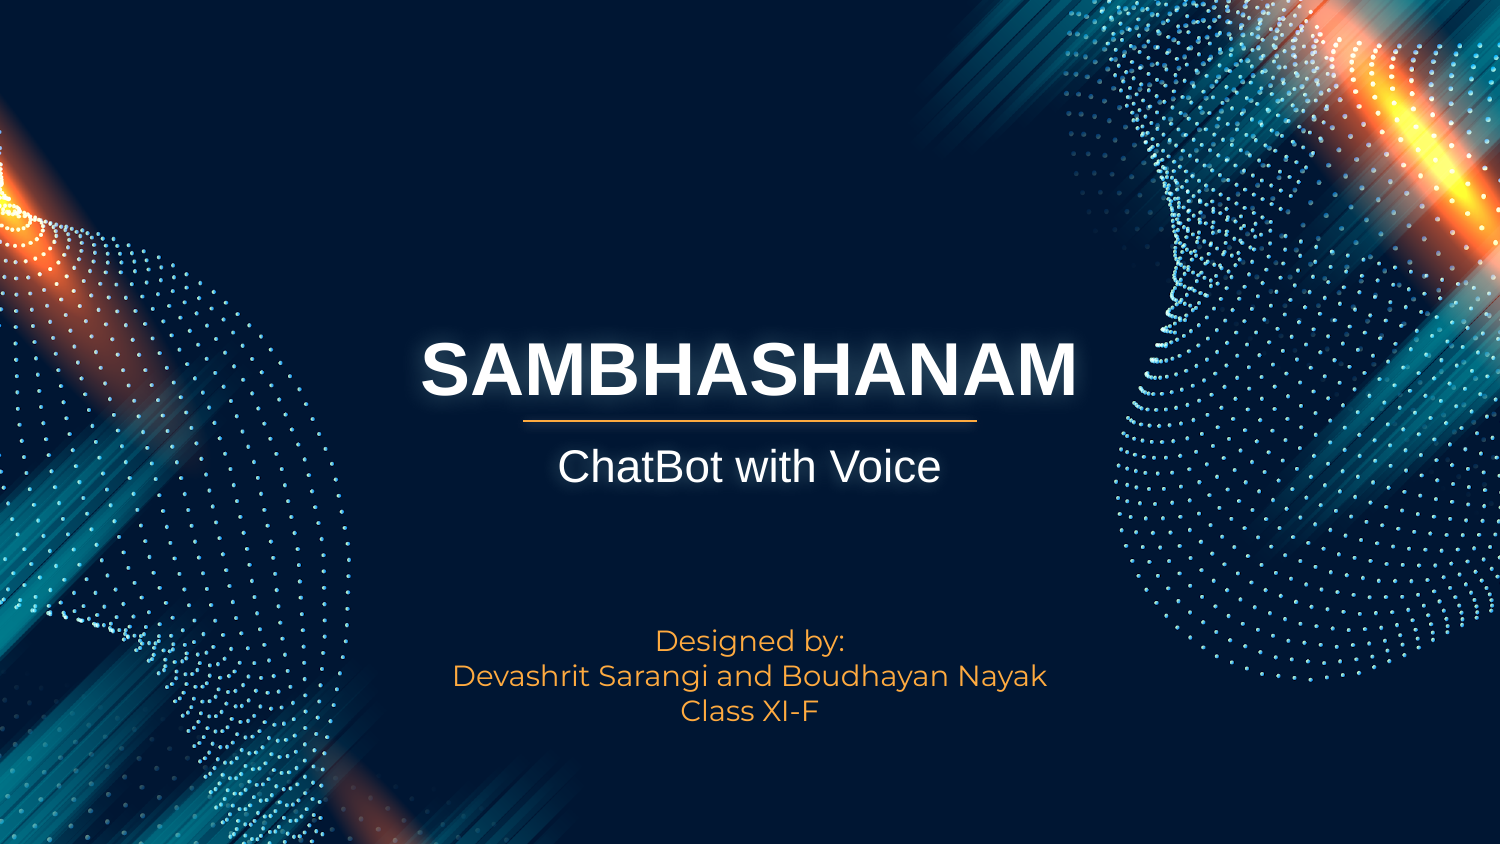

# SAMBHASHANAM
ChatBot with Voice
Designed by:
Devashrit Sarangi and Boudhayan Nayak
Class XI-F